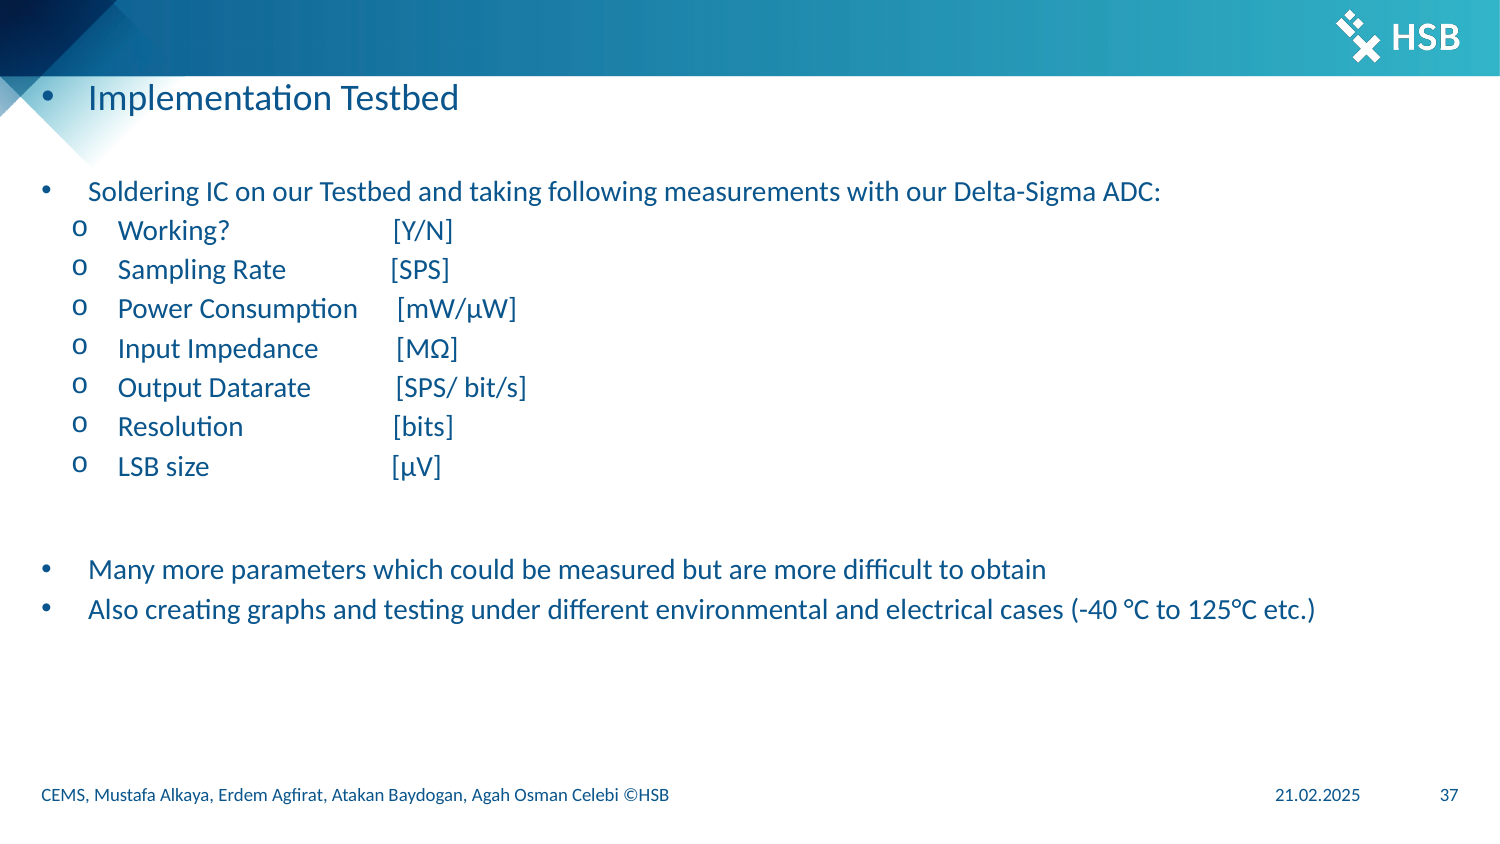

# Implementation Testbed
Soldering IC on our Testbed and taking following measurements with our Delta-Sigma ADC:
Working?                         [Y/N]
Sampling Rate                [SPS]
Power Consumption      [mW/µW]
Input Impedance            [MΩ]
Output Datarate             [SPS/ bit/s]
Resolution                       [bits]
LSB size                            [µV]

Many more parameters which could be measured but are more difficult to obtain
Also creating graphs and testing under different environmental and electrical cases (-40 °C to 125°C etc.)

CEMS, Mustafa Alkaya, Erdem Agfirat, Atakan Baydogan, Agah Osman Celebi ©HSB
21.02.2025
37